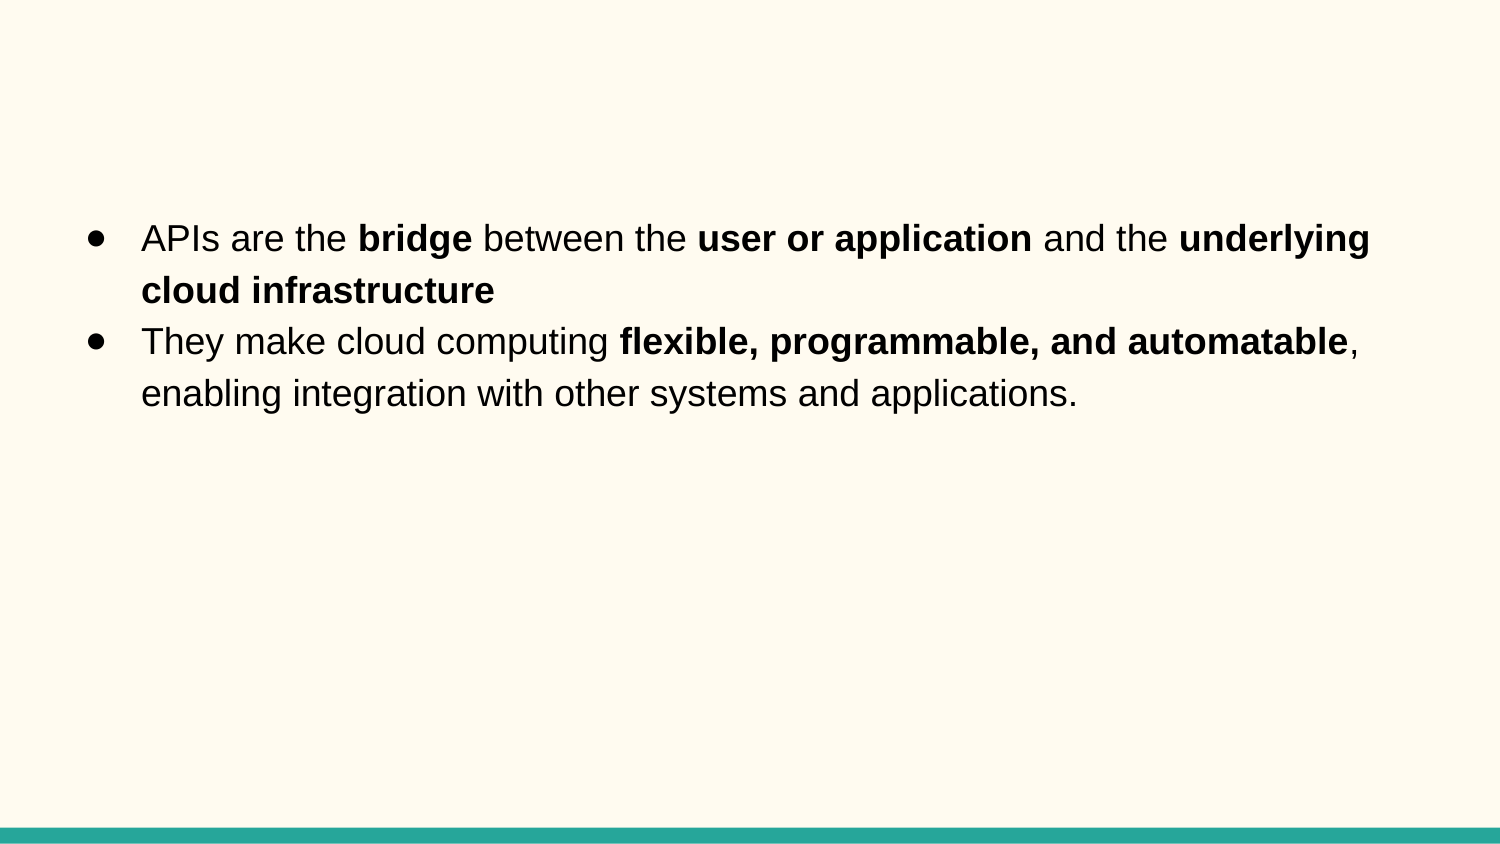

#
APIs are the bridge between the user or application and the underlying cloud infrastructure
They make cloud computing flexible, programmable, and automatable, enabling integration with other systems and applications.